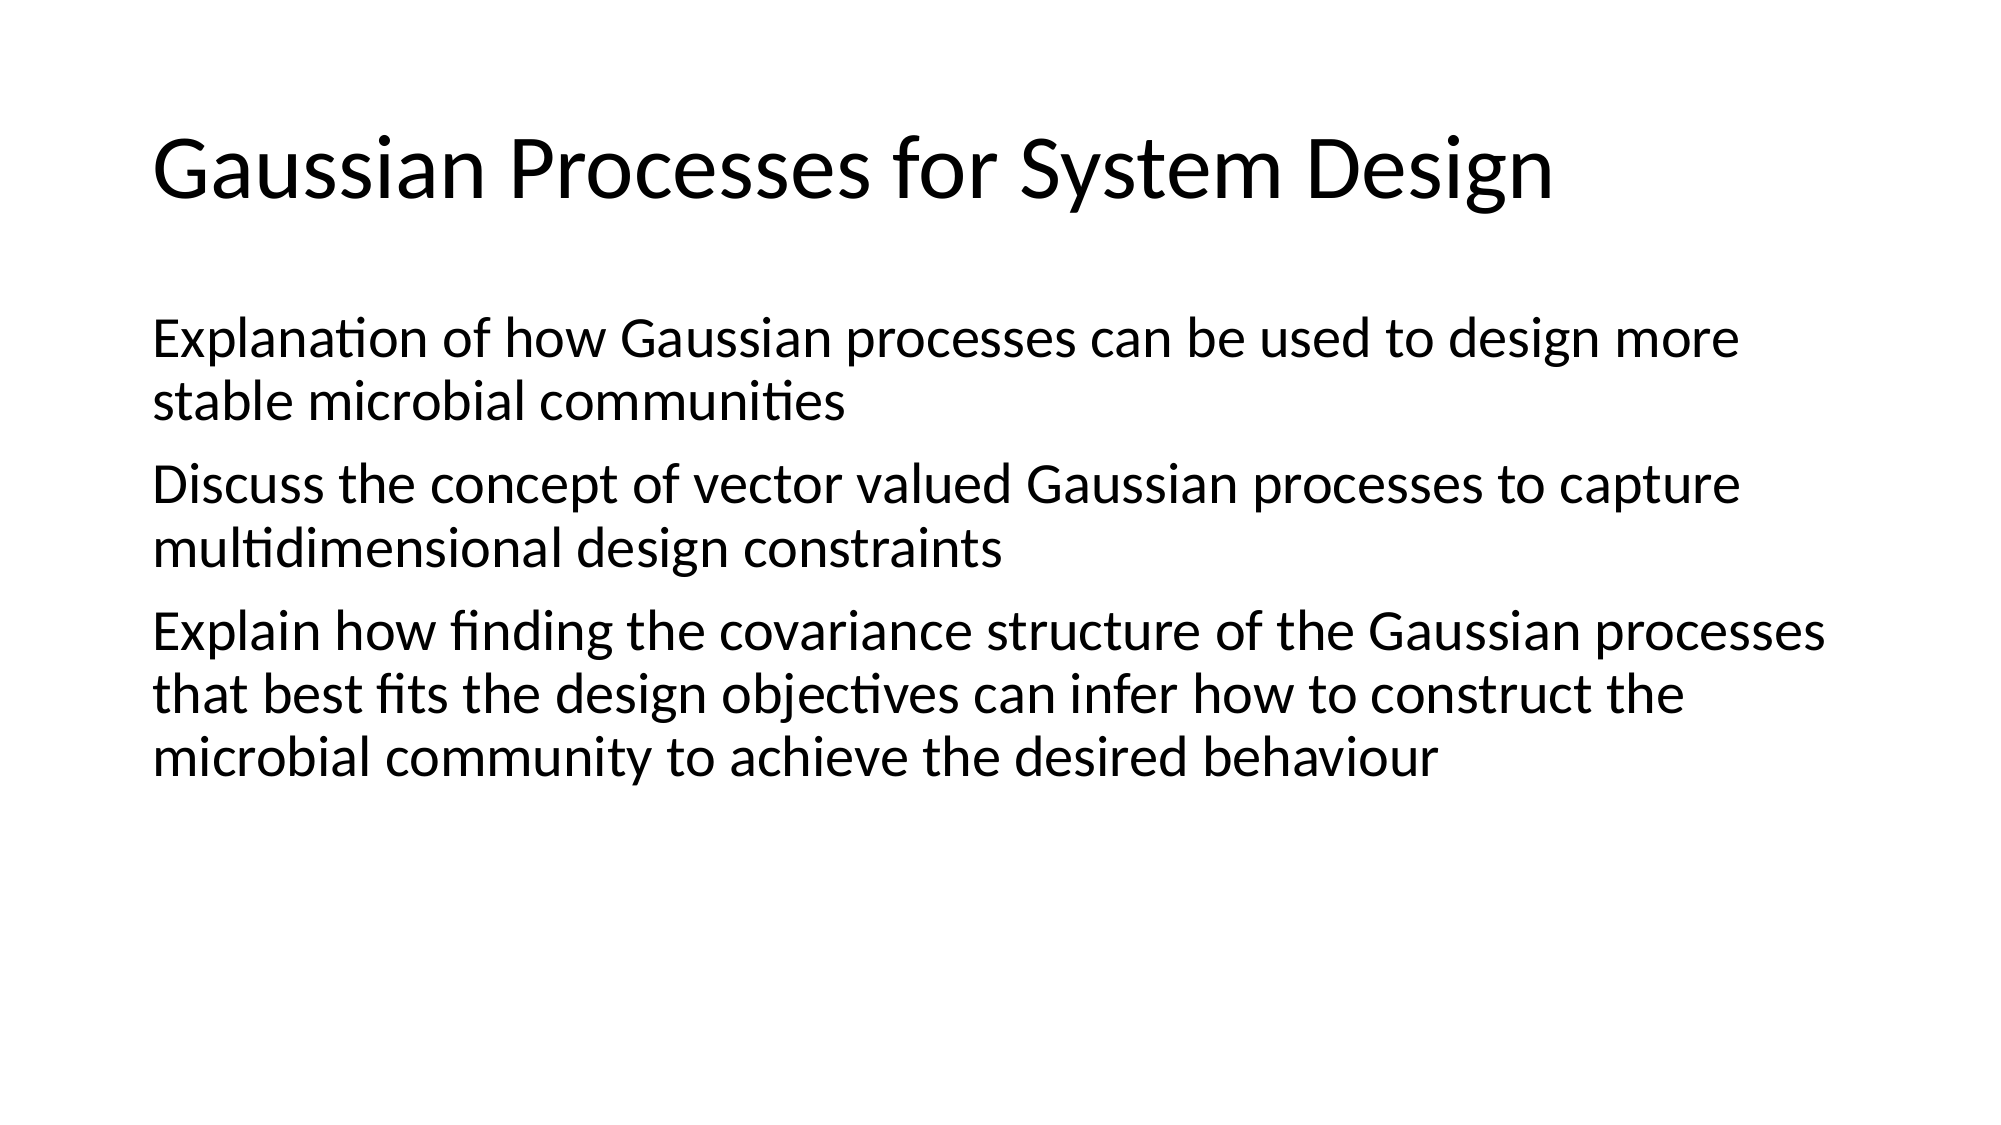

# Gaussian Processes for System Design
Explanation of how Gaussian processes can be used to design more stable microbial communities
Discuss the concept of vector valued Gaussian processes to capture multidimensional design constraints
Explain how finding the covariance structure of the Gaussian processes that best fits the design objectives can infer how to construct the microbial community to achieve the desired behaviour